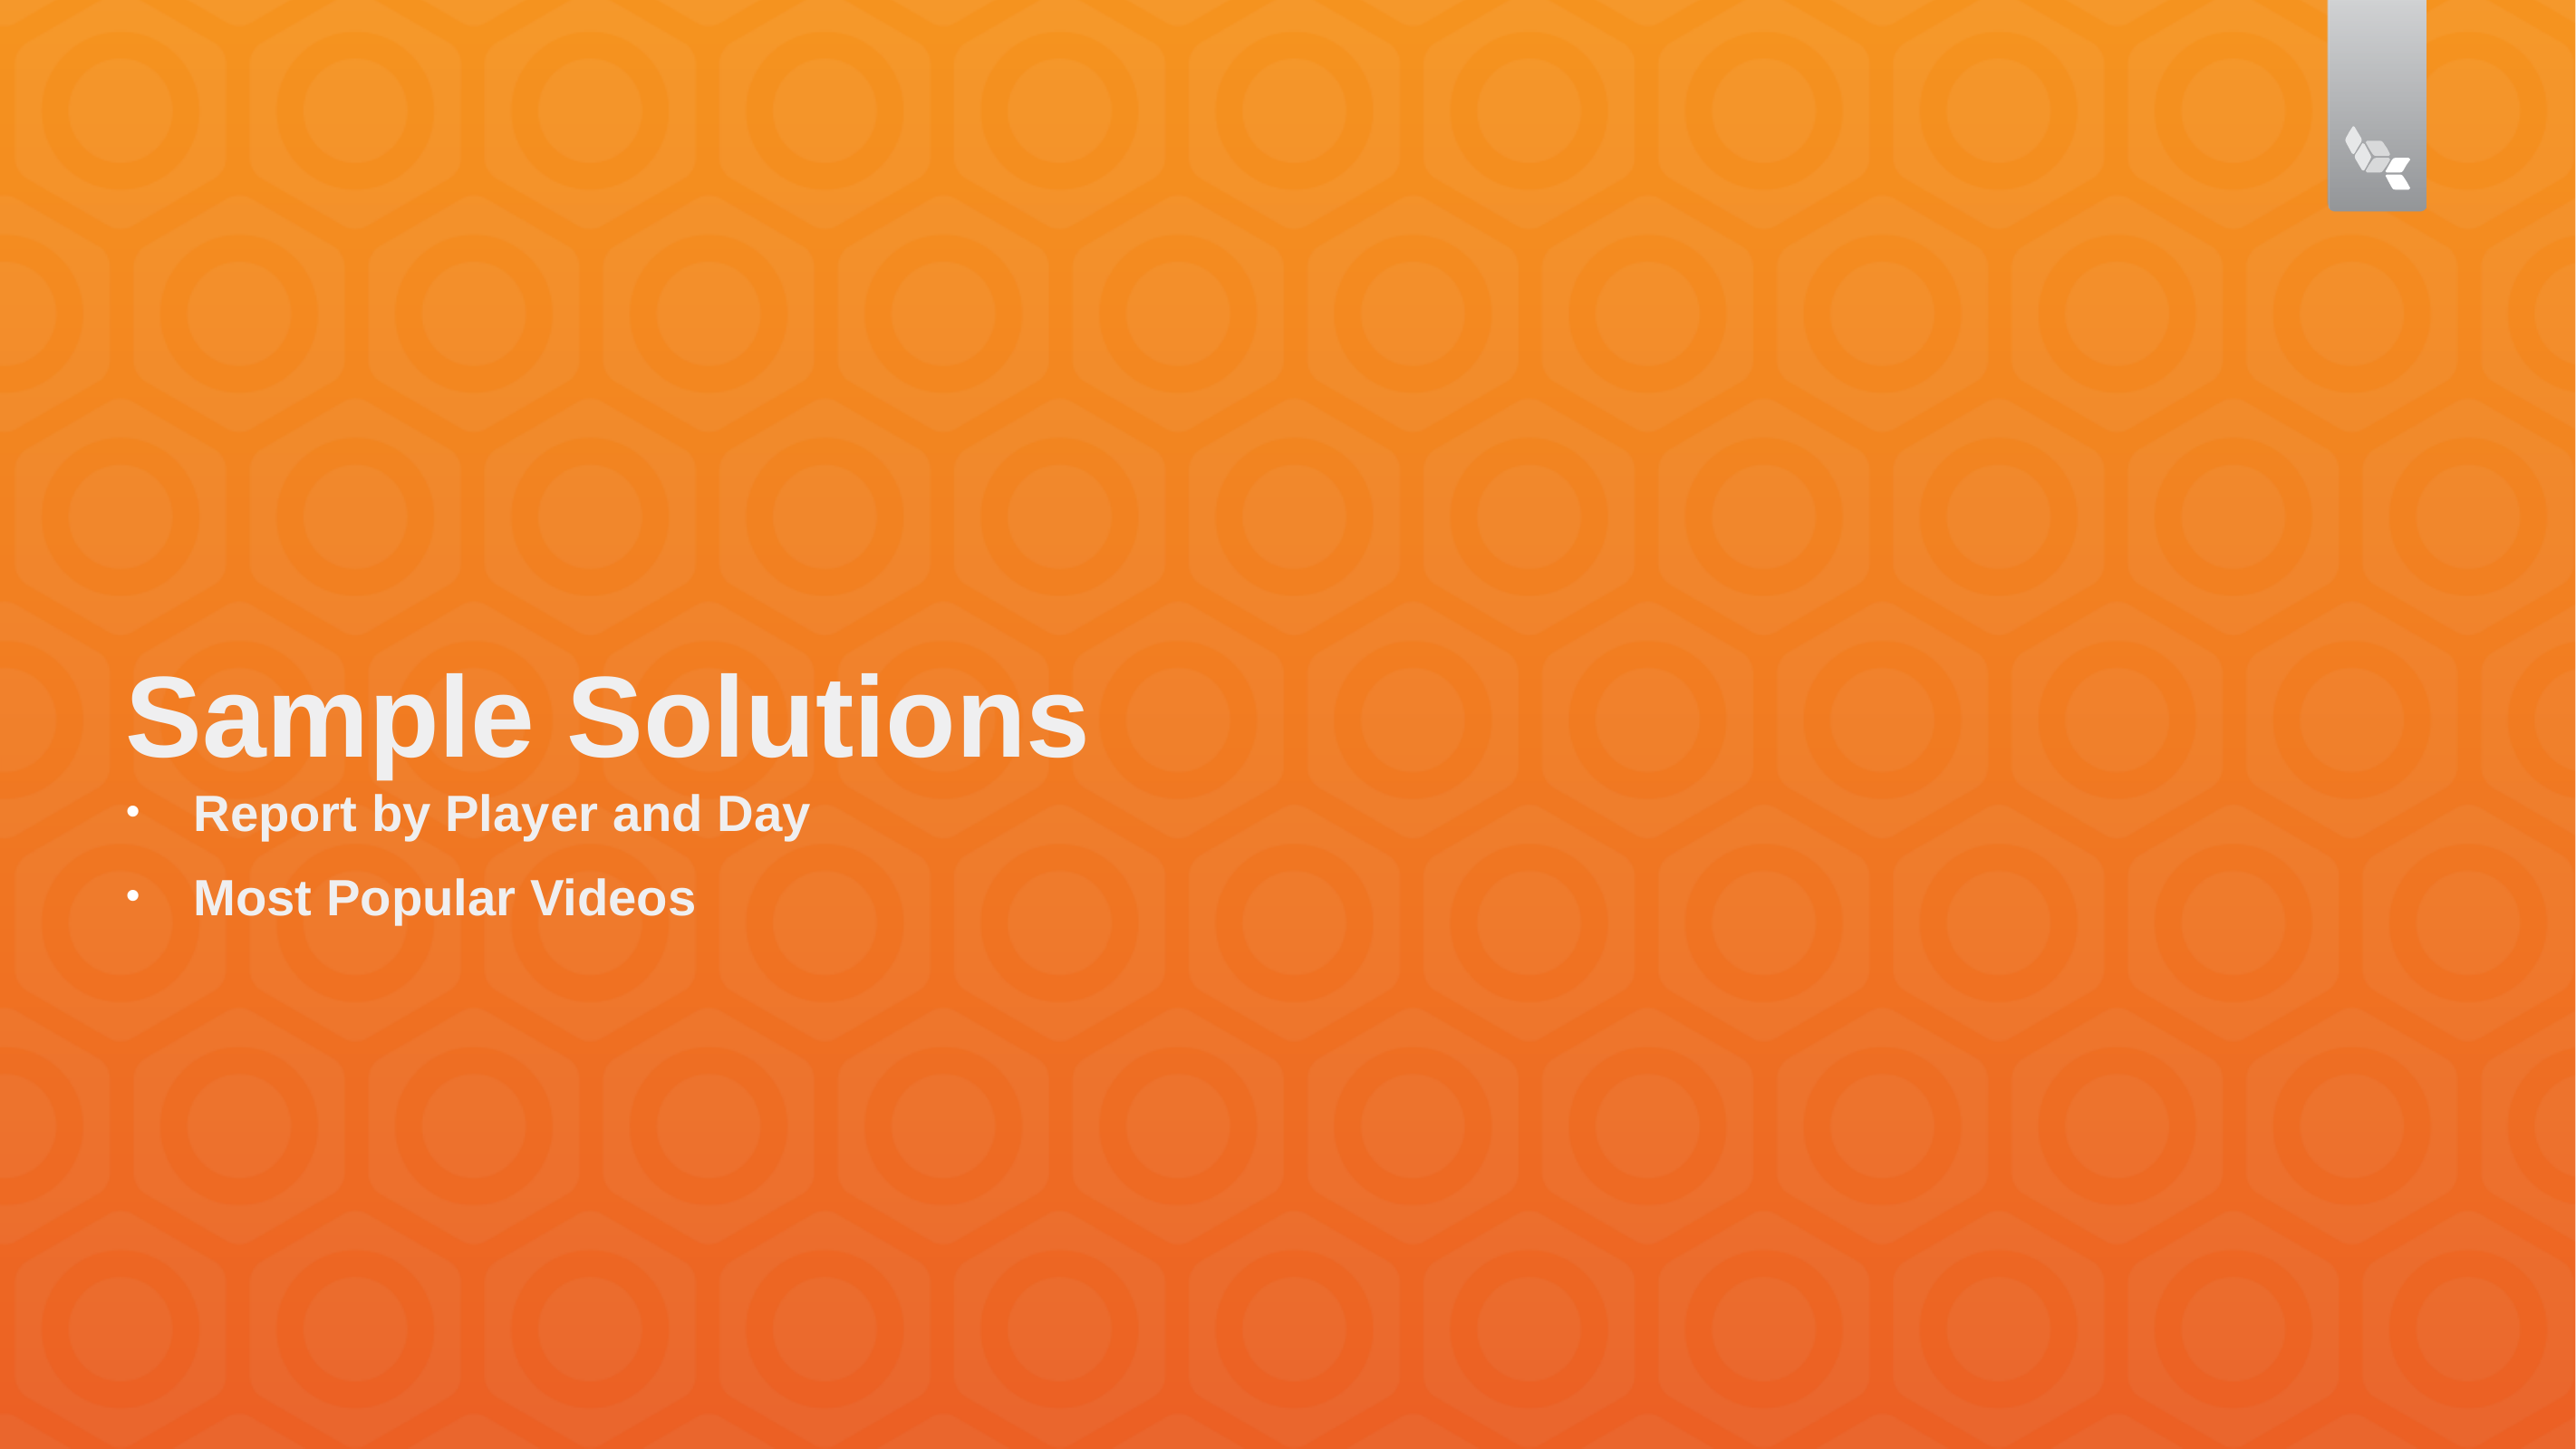

# Sample Solutions
Report by Player and Day
Most Popular Videos